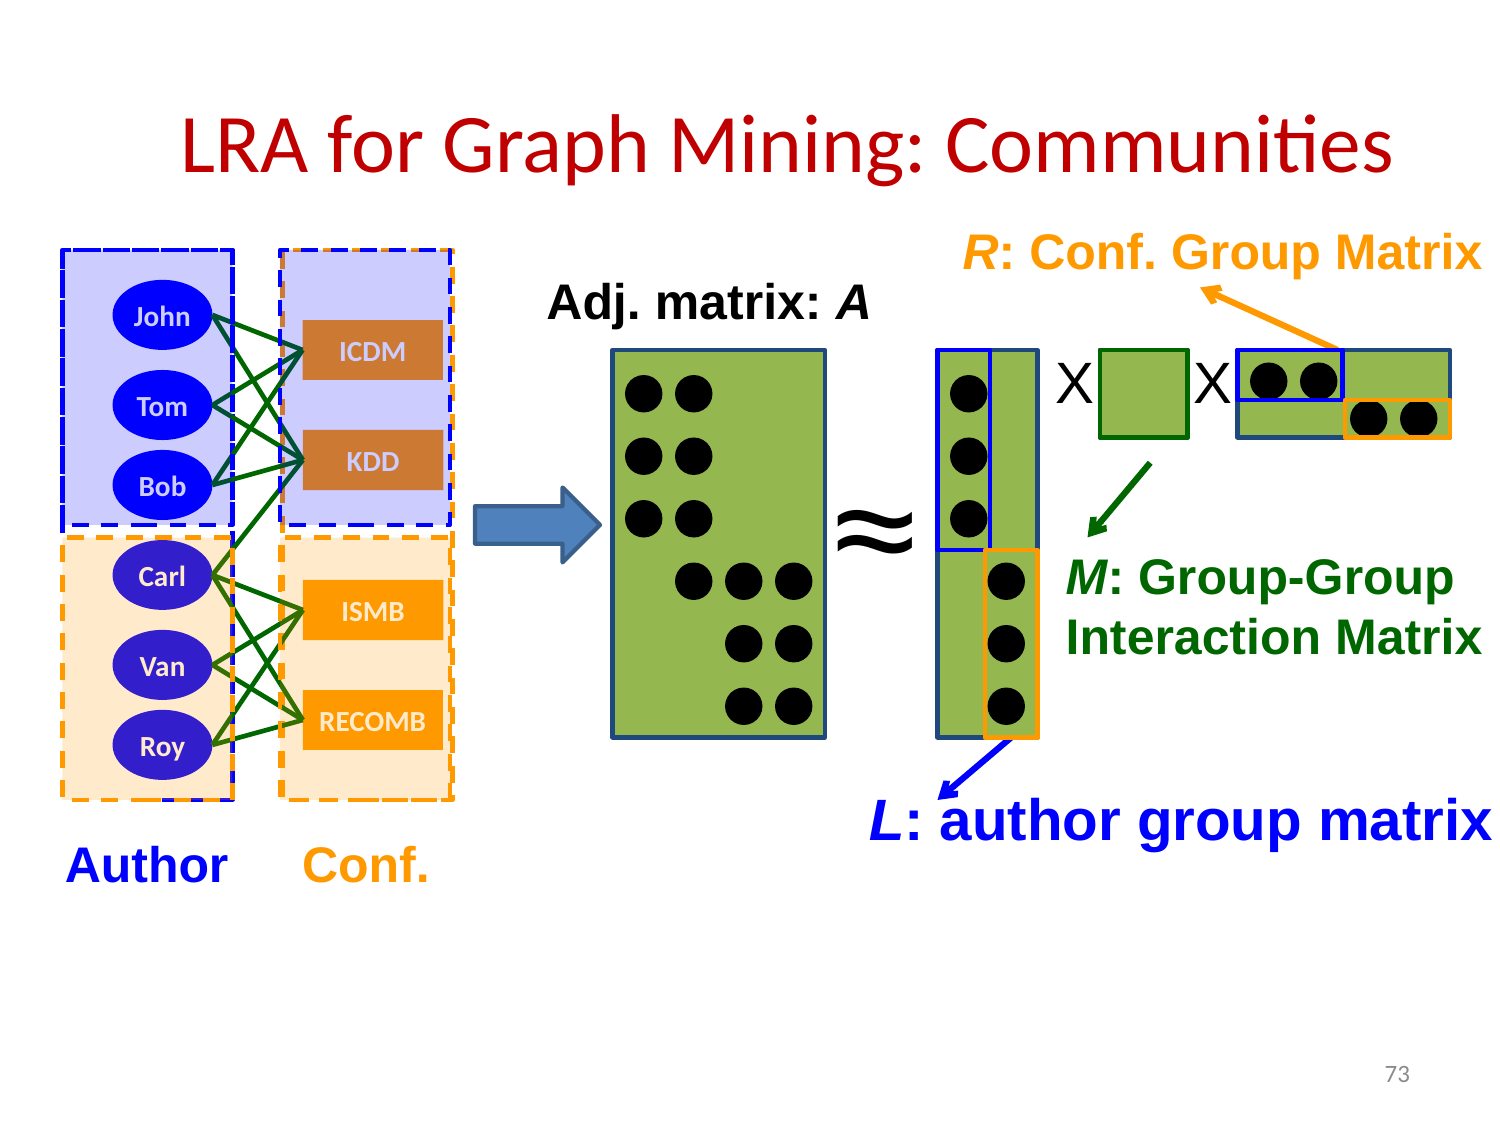

# LRA for Graph Mining: Communities
R: Conf. Group Matrix

Adj. matrix: A
John
ICDM
X
X

Tom

~

~

KDD

Bob

M: Group-Group
Interaction Matrix
Carl

ISMB

Van

RECOMB
Roy
L: author group matrix
Author
Conf.
73